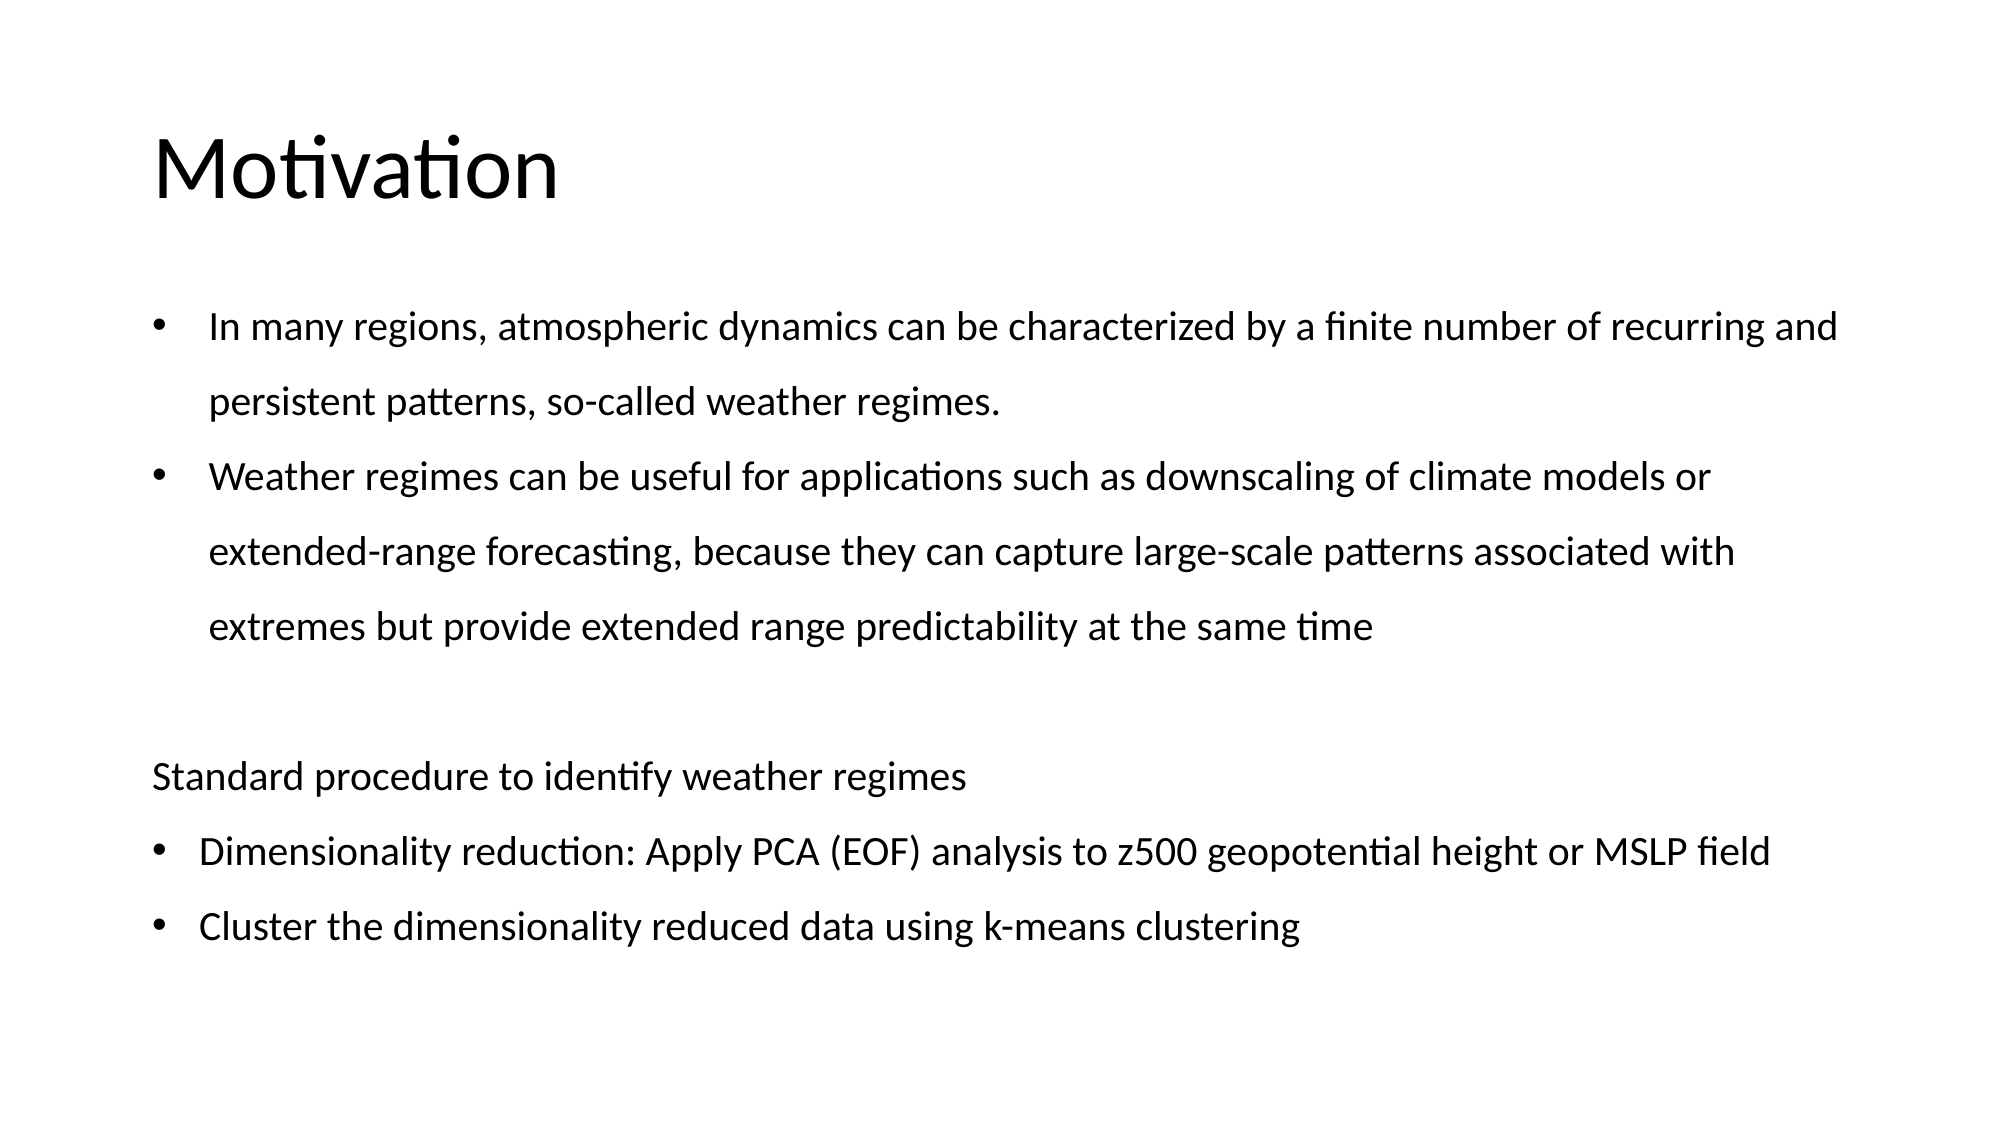

# Motivation
In many regions, atmospheric dynamics can be characterized by a finite number of recurring and persistent patterns, so-called weather regimes.
Weather regimes can be useful for applications such as downscaling of climate models or extended-range forecasting, because they can capture large-scale patterns associated with extremes but provide extended range predictability at the same time

Standard procedure to identify weather regimes
Dimensionality reduction: Apply PCA (EOF) analysis to z500 geopotential height or MSLP field
Cluster the dimensionality reduced data using k-means clustering